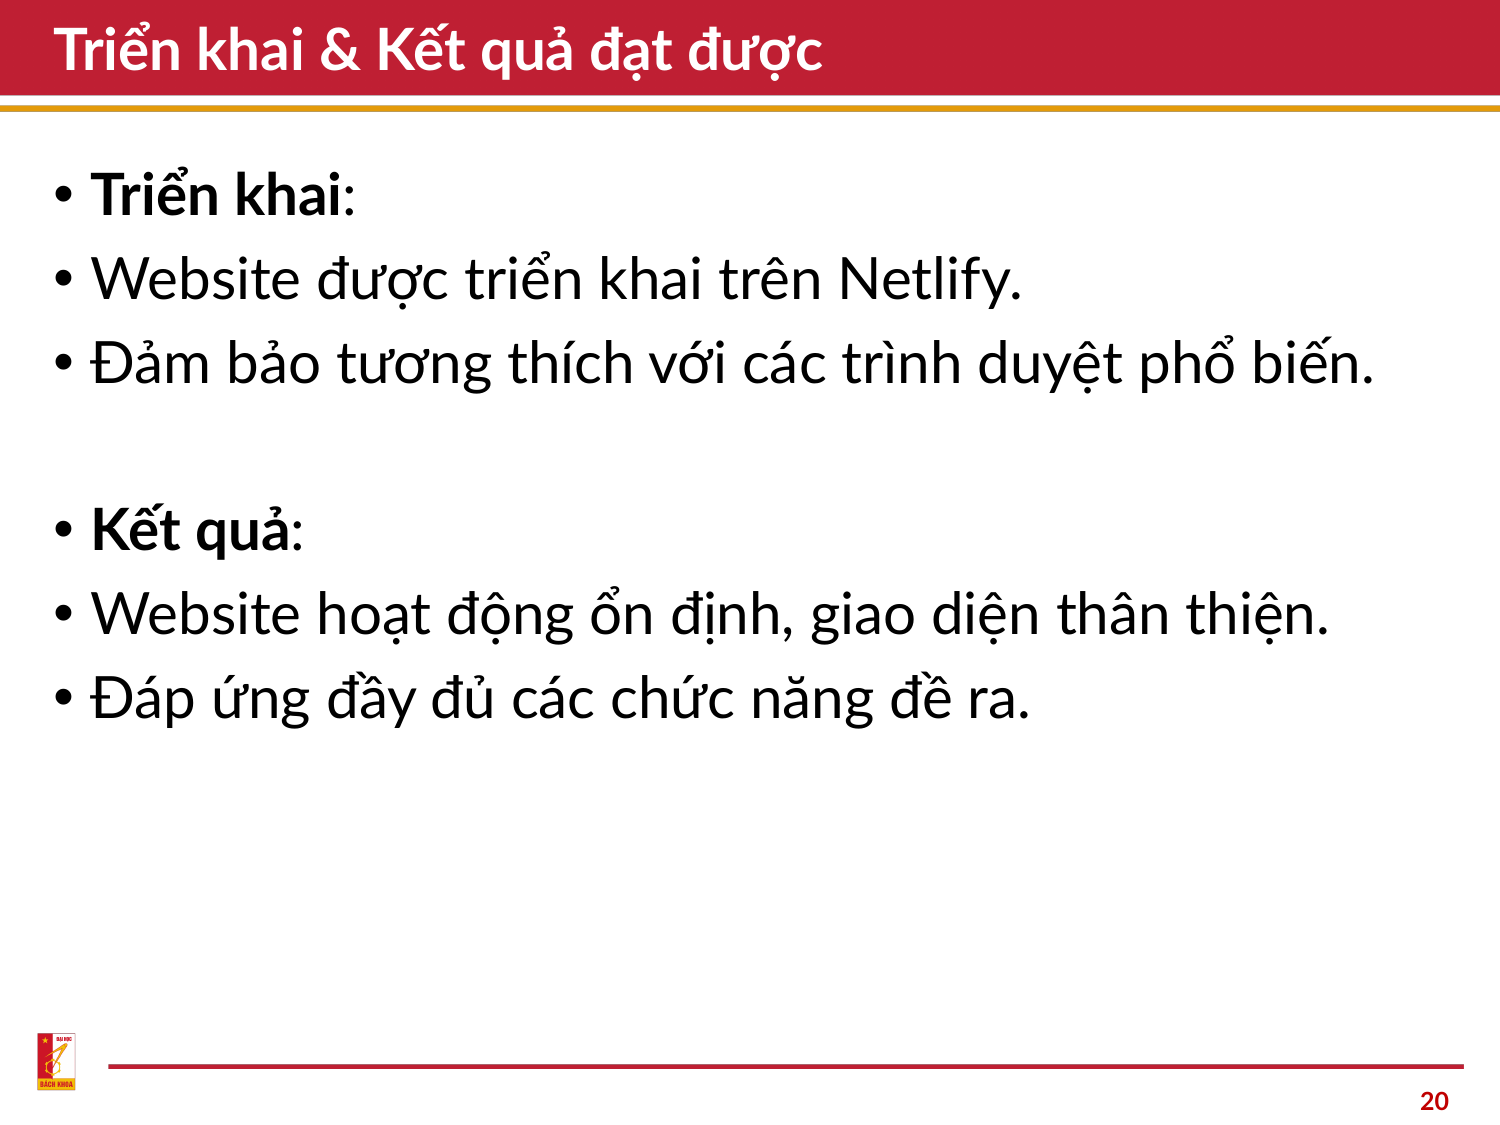

# Triển khai & Kết quả đạt được
Triển khai:
Website được triển khai trên Netlify.
Đảm bảo tương thích với các trình duyệt phổ biến.

Kết quả:
Website hoạt động ổn định, giao diện thân thiện.
Đáp ứng đầy đủ các chức năng đề ra.
20